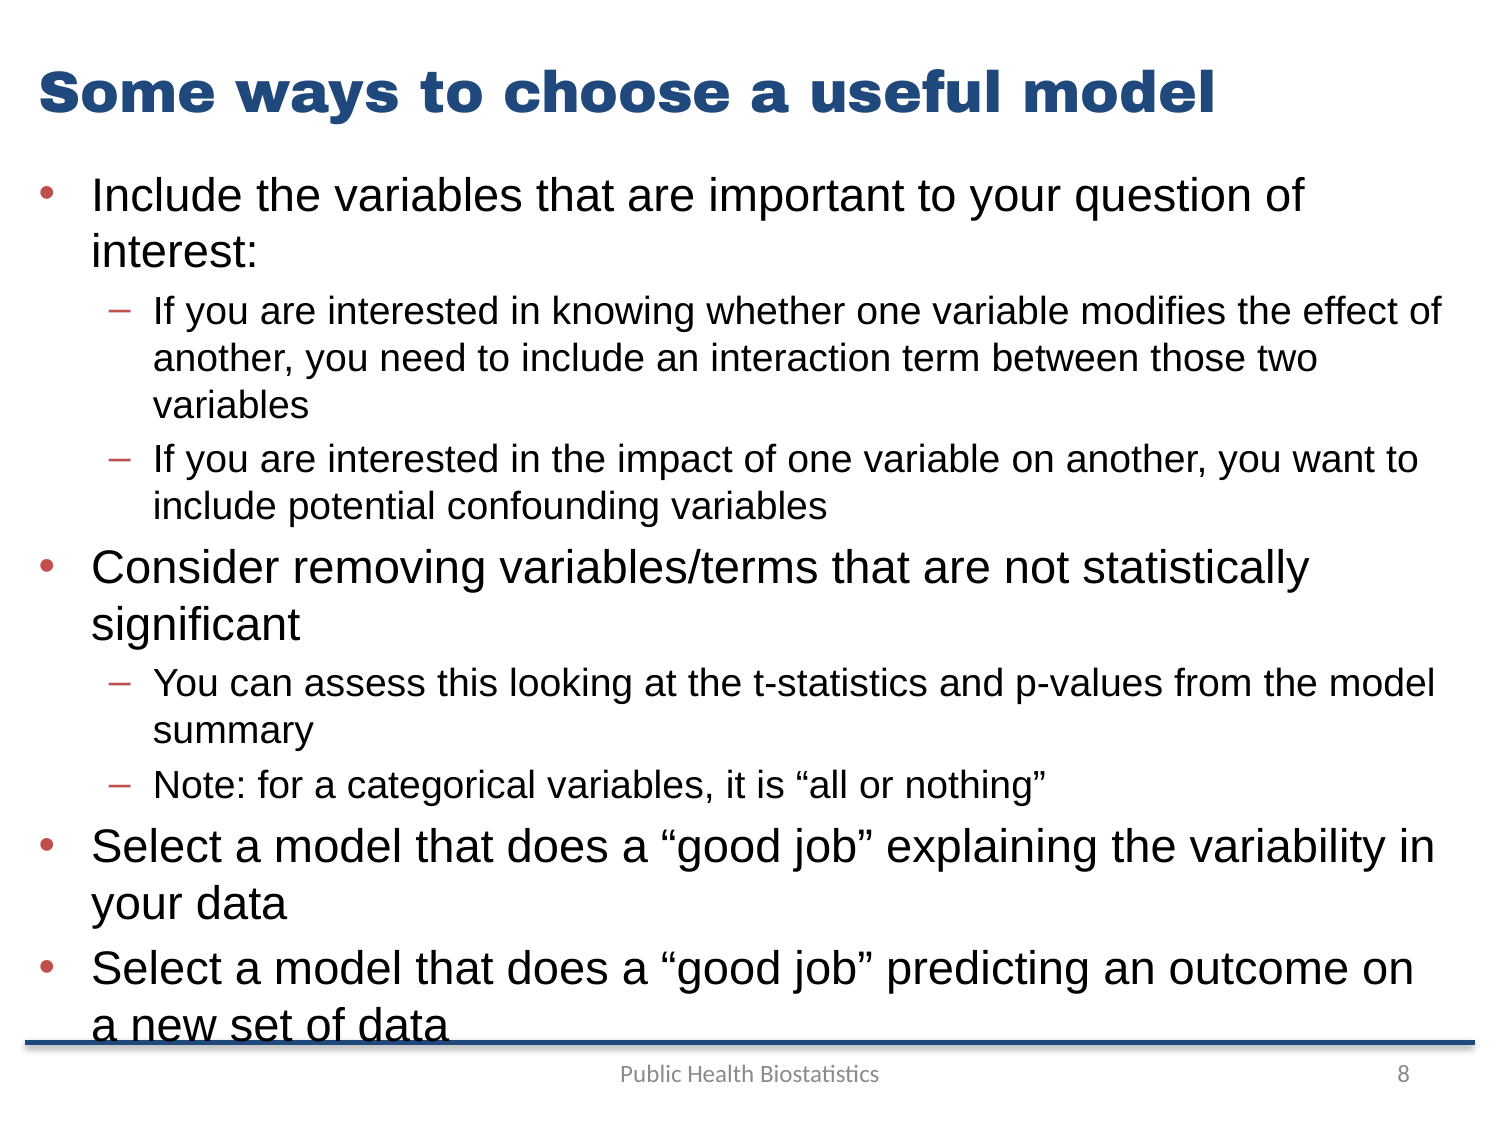

# Some ways to choose a useful model
Include the variables that are important to your question of interest:
If you are interested in knowing whether one variable modifies the effect of another, you need to include an interaction term between those two variables
If you are interested in the impact of one variable on another, you want to include potential confounding variables
Consider removing variables/terms that are not statistically significant
You can assess this looking at the t-statistics and p-values from the model summary
Note: for a categorical variables, it is “all or nothing”
Select a model that does a “good job” explaining the variability in your data
Select a model that does a “good job” predicting an outcome on a new set of data

Public Health Biostatistics
8